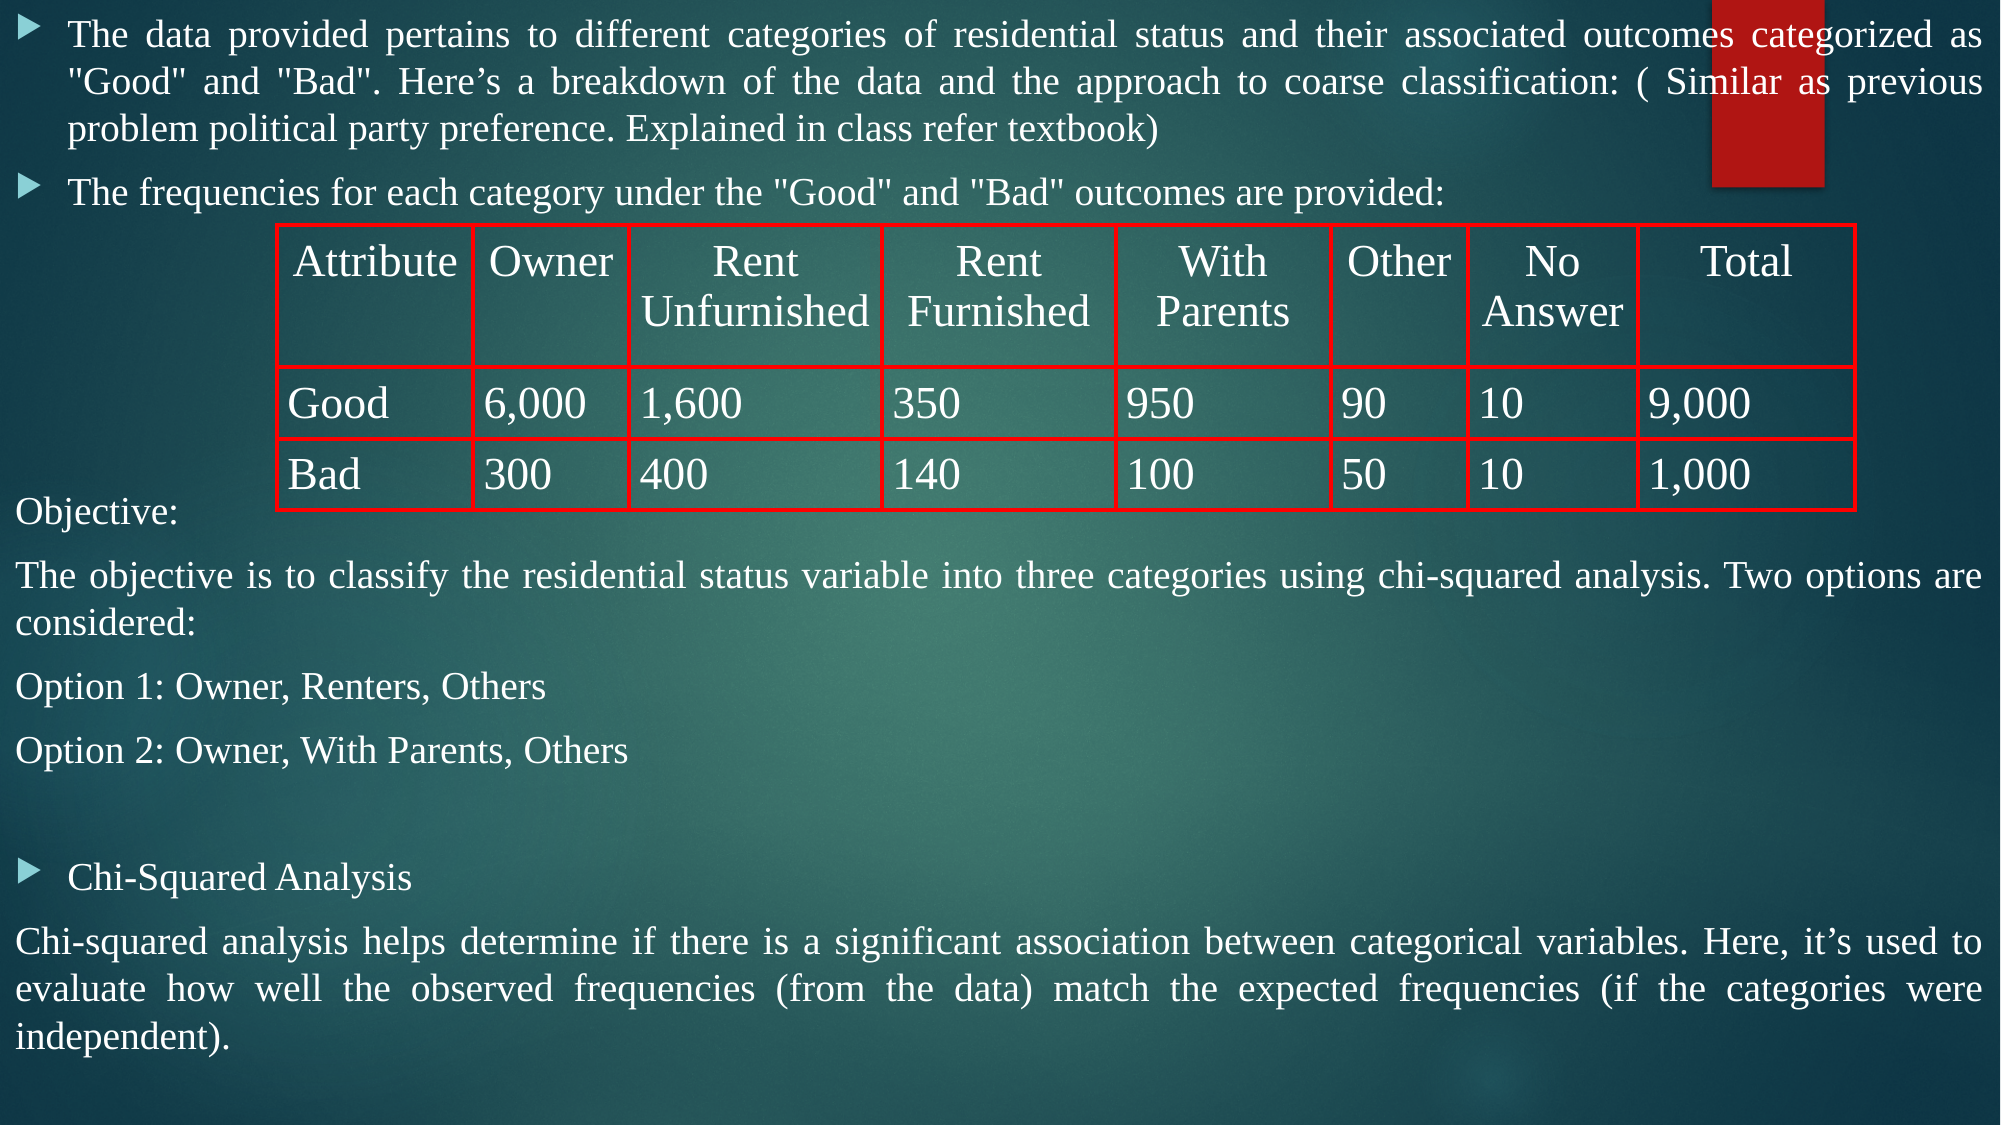

The data provided pertains to different categories of residential status and their associated outcomes categorized as "Good" and "Bad". Here’s a breakdown of the data and the approach to coarse classification: ( Similar as previous problem political party preference. Explained in class refer textbook)
The frequencies for each category under the "Good" and "Bad" outcomes are provided:

Objective:
The objective is to classify the residential status variable into three categories using chi-squared analysis. Two options are considered:
Option 1: Owner, Renters, Others
Option 2: Owner, With Parents, Others

Chi-Squared Analysis
Chi-squared analysis helps determine if there is a significant association between categorical variables. Here, it’s used to evaluate how well the observed frequencies (from the data) match the expected frequencies (if the categories were independent).

| Attribute | Owner | Rent Unfurnished | Rent Furnished | With Parents | Other | No Answer | Total |
| --- | --- | --- | --- | --- | --- | --- | --- |
| Good | 6,000 | 1,600 | 350 | 950 | 90 | 10 | 9,000 |
| Bad | 300 | 400 | 140 | 100 | 50 | 10 | 1,000 |